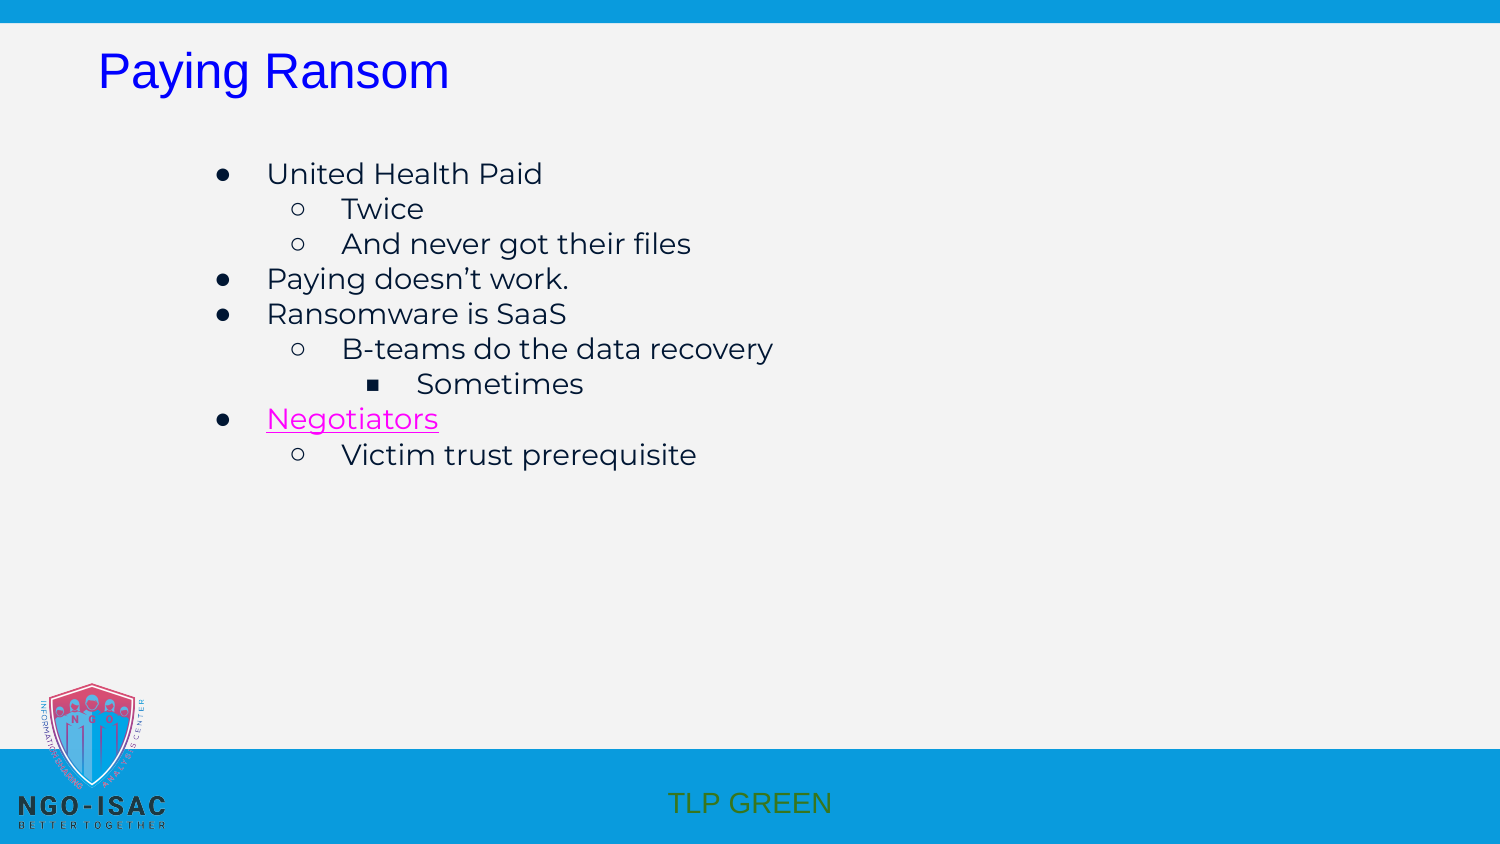

# Paying Ransom
United Health Paid
Twice
And never got their files
Paying doesn’t work.
Ransomware is SaaS
B-teams do the data recovery
Sometimes
Negotiators
Victim trust prerequisite